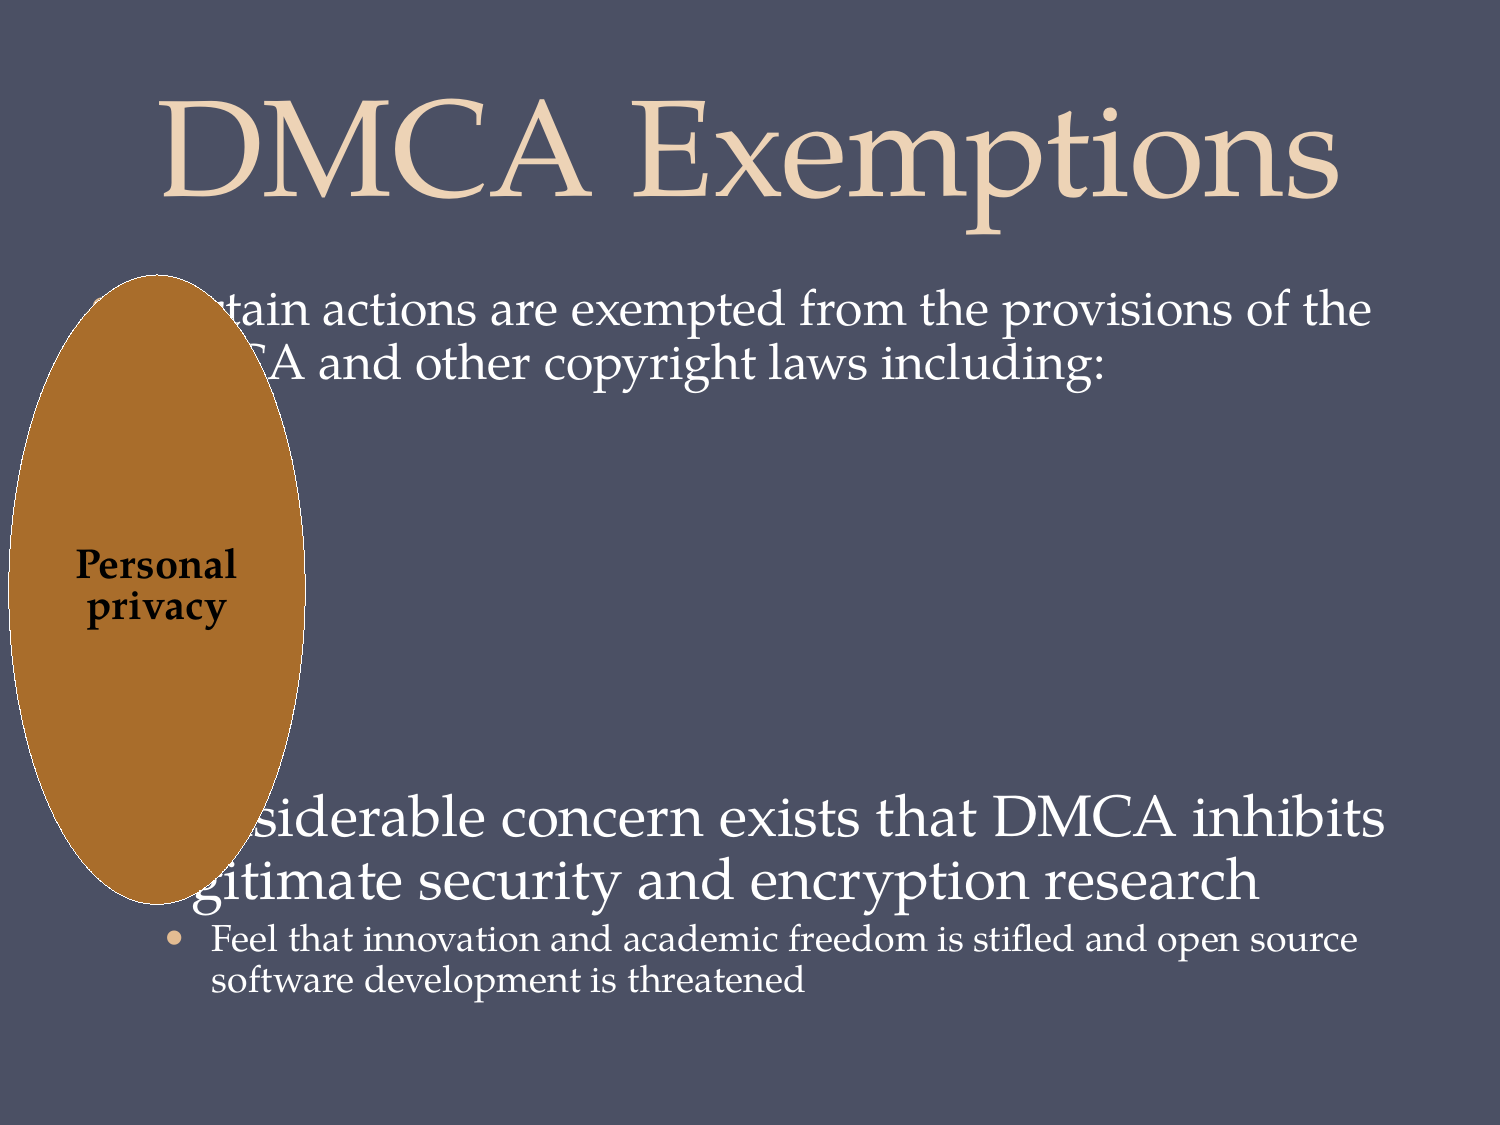

# DMCA Exemptions
Encryption research
Certain actions are exempted from the provisions of the DMCA and other copyright laws including:

Considerable concern exists that DMCA inhibits legitimate security and encryption research
Feel that innovation and academic freedom is stifled and open source software development is threatened